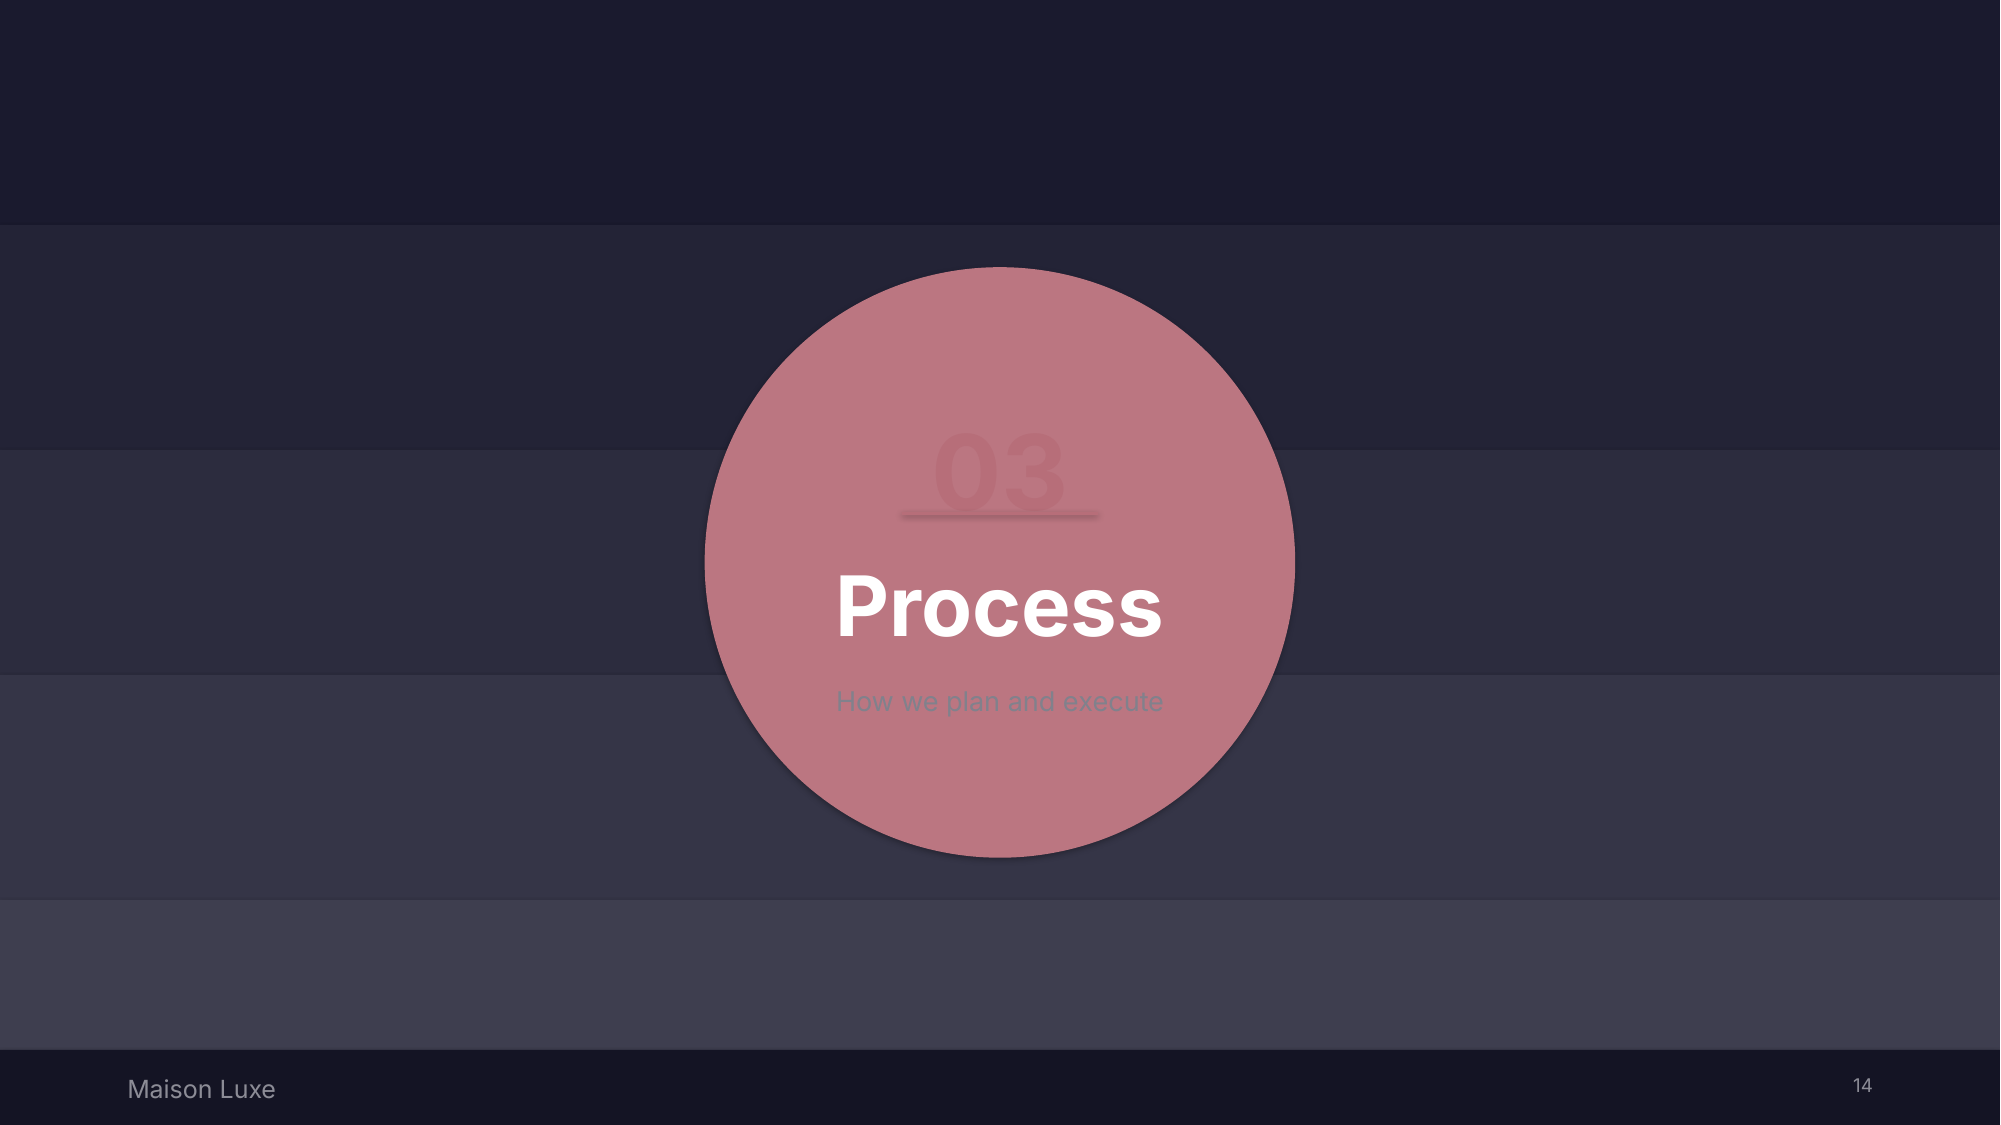

03

Process

How we plan and execute

Maison Luxe
14